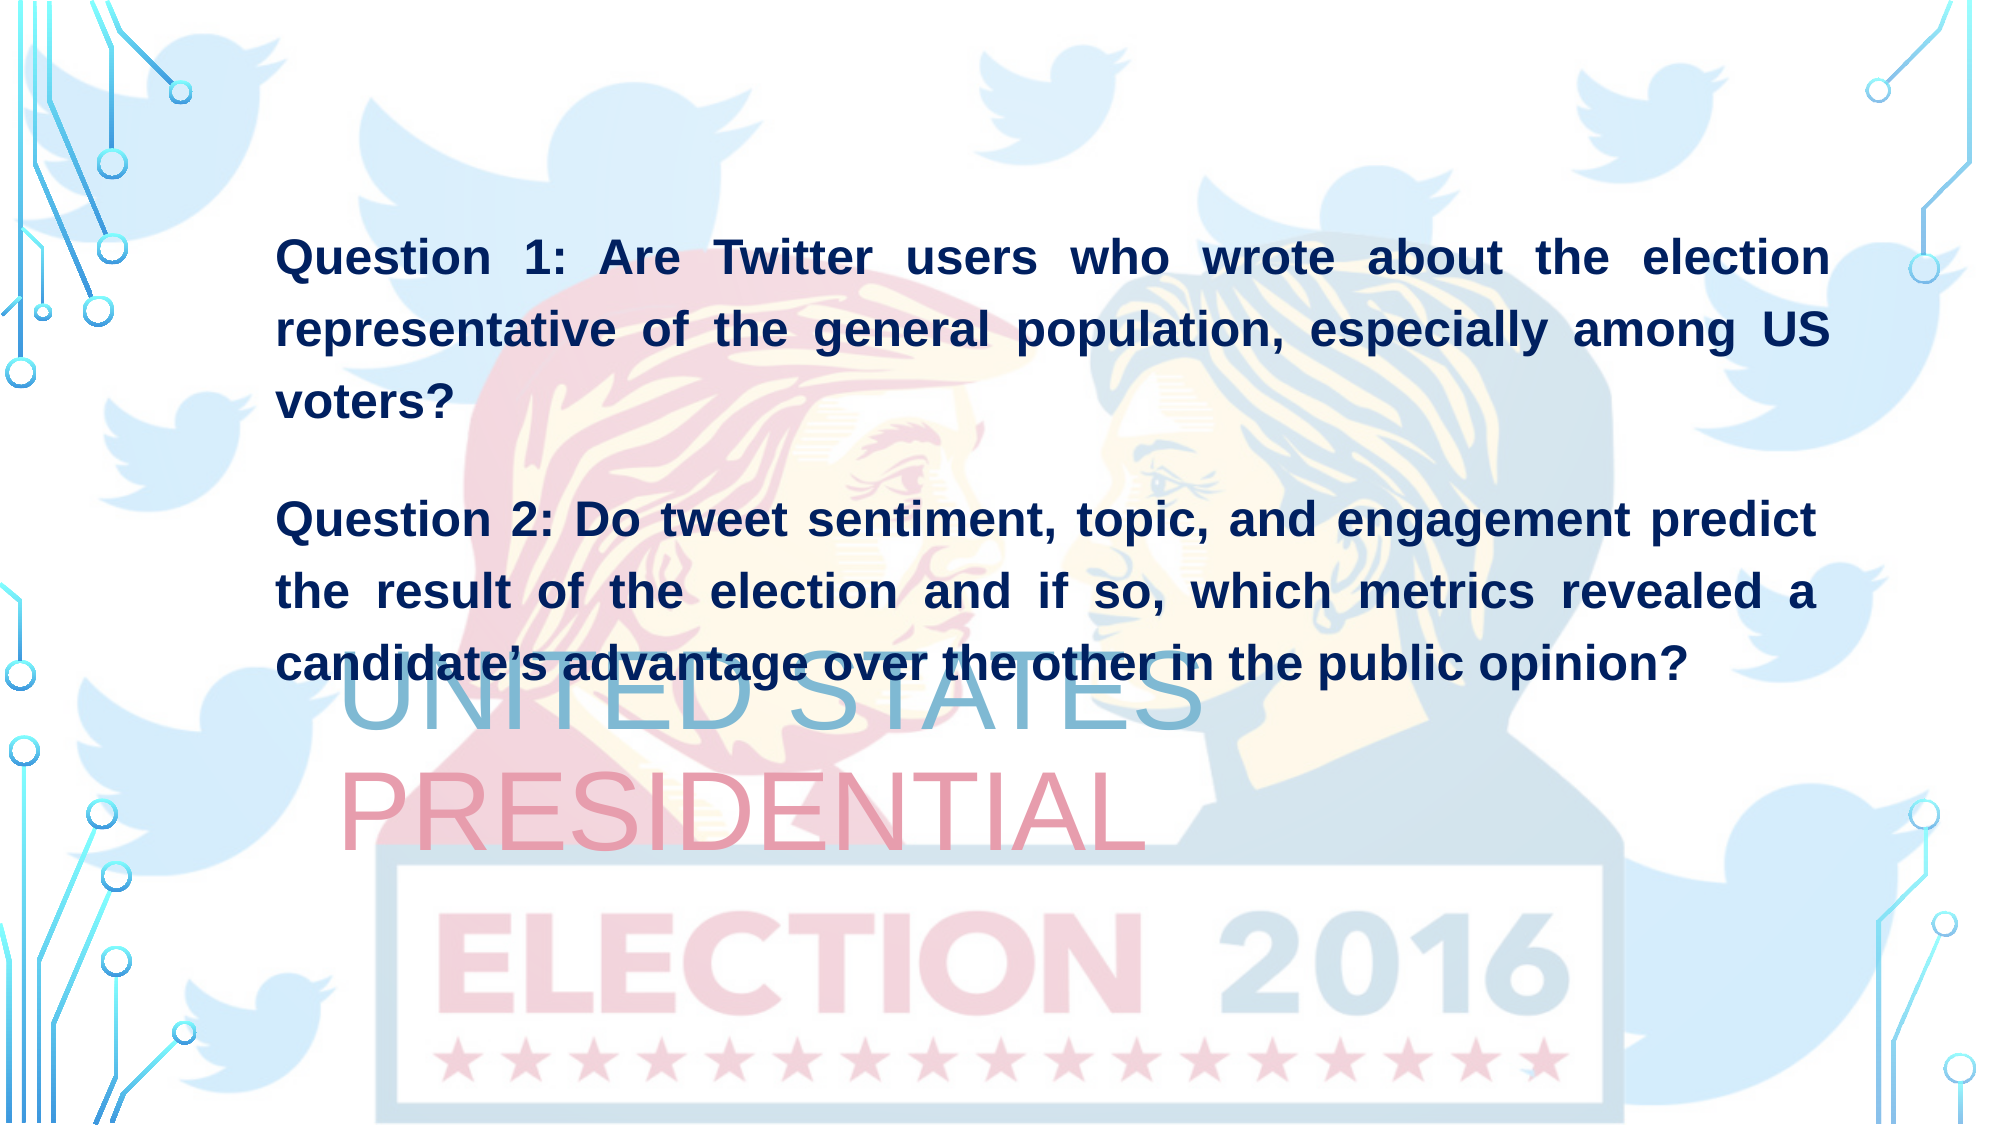

Question 1: Are Twitter users who wrote about the election representative of the general population, especially among US voters?
Question 2: Do tweet sentiment, topic, and engagement predict the result of the election and if so, which metrics revealed a candidate’s advantage over the other in the public opinion?
# UNITED STATES PRESIDENTIAl